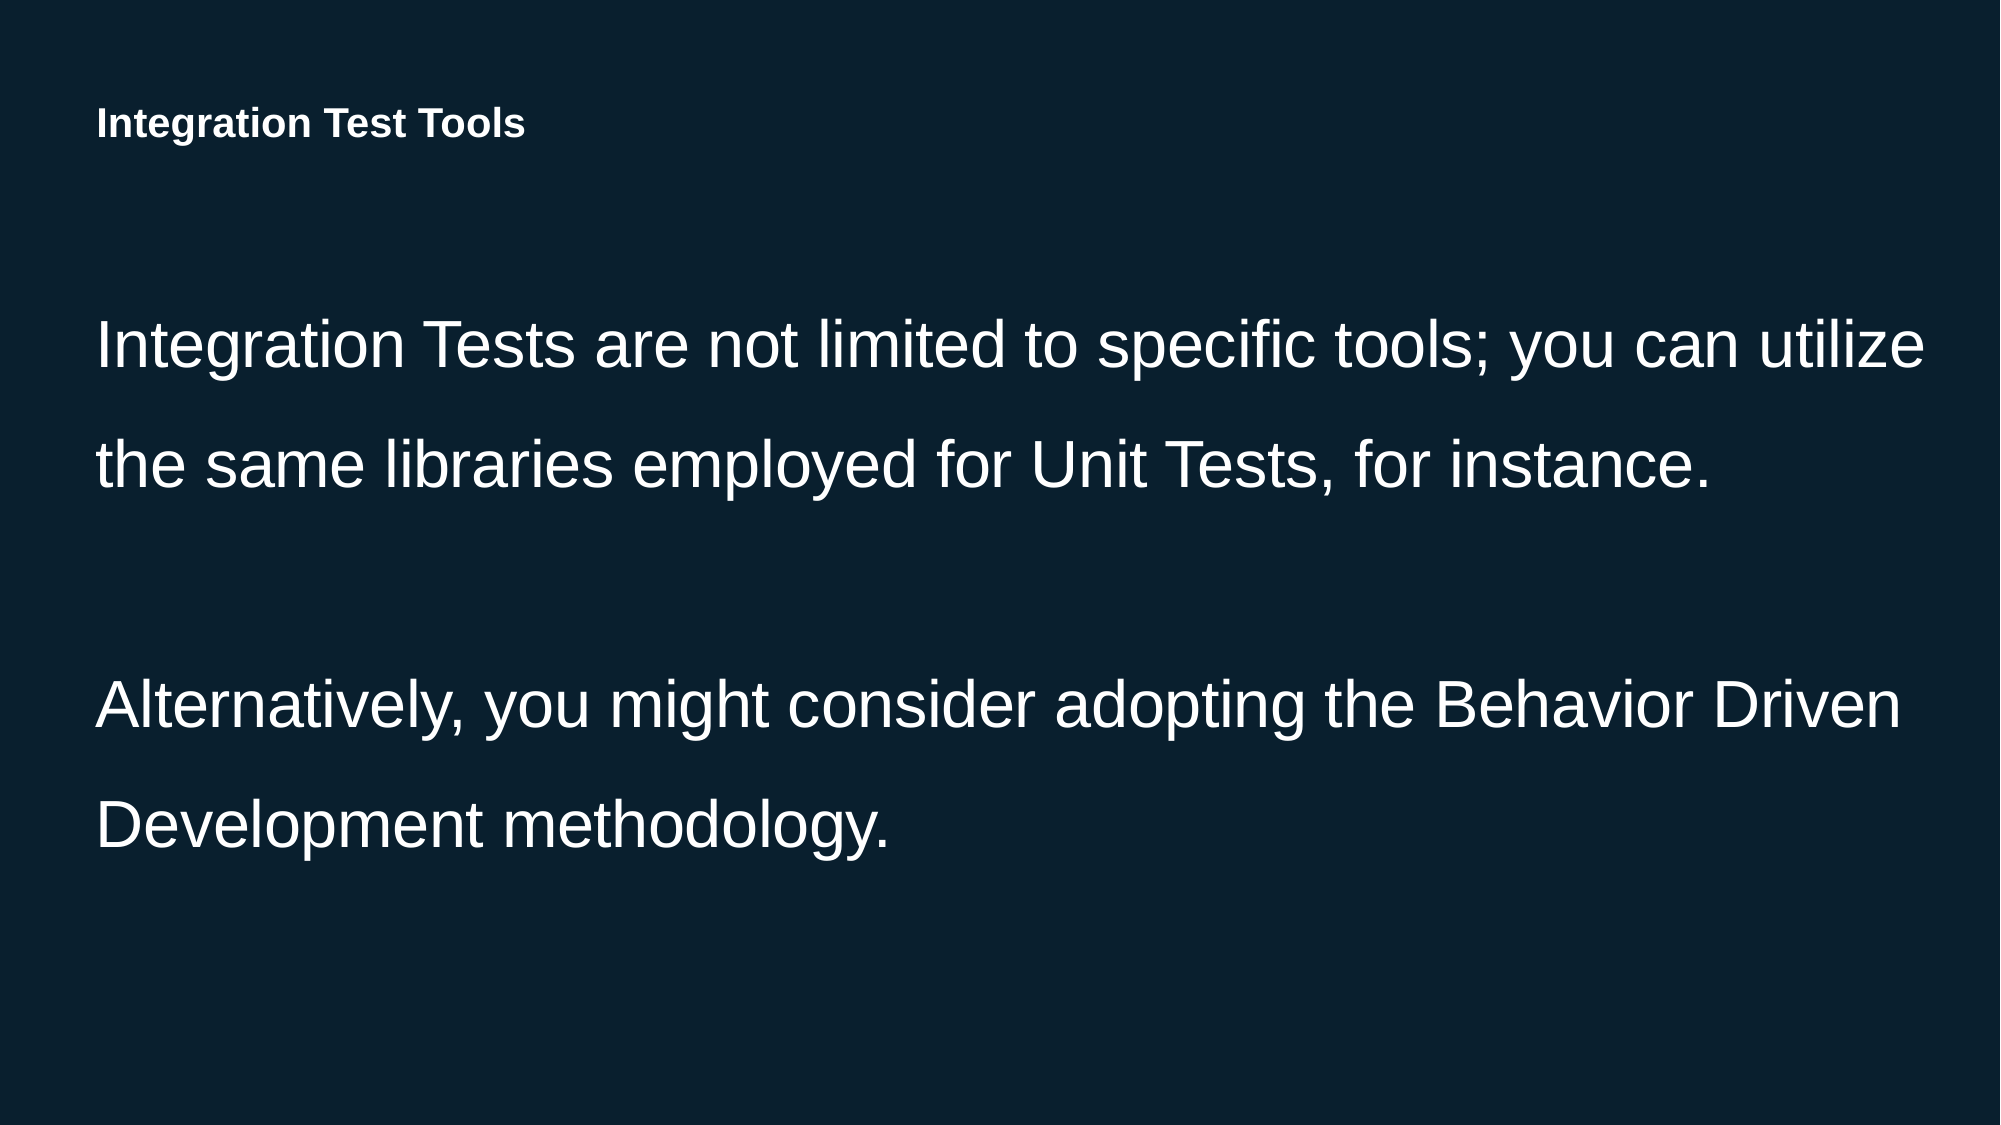

# Integration Test Tools
Integration Tests are not limited to specific tools; you can utilize the same libraries employed for Unit Tests, for instance.

Alternatively, you might consider adopting the Behavior Driven Development methodology.